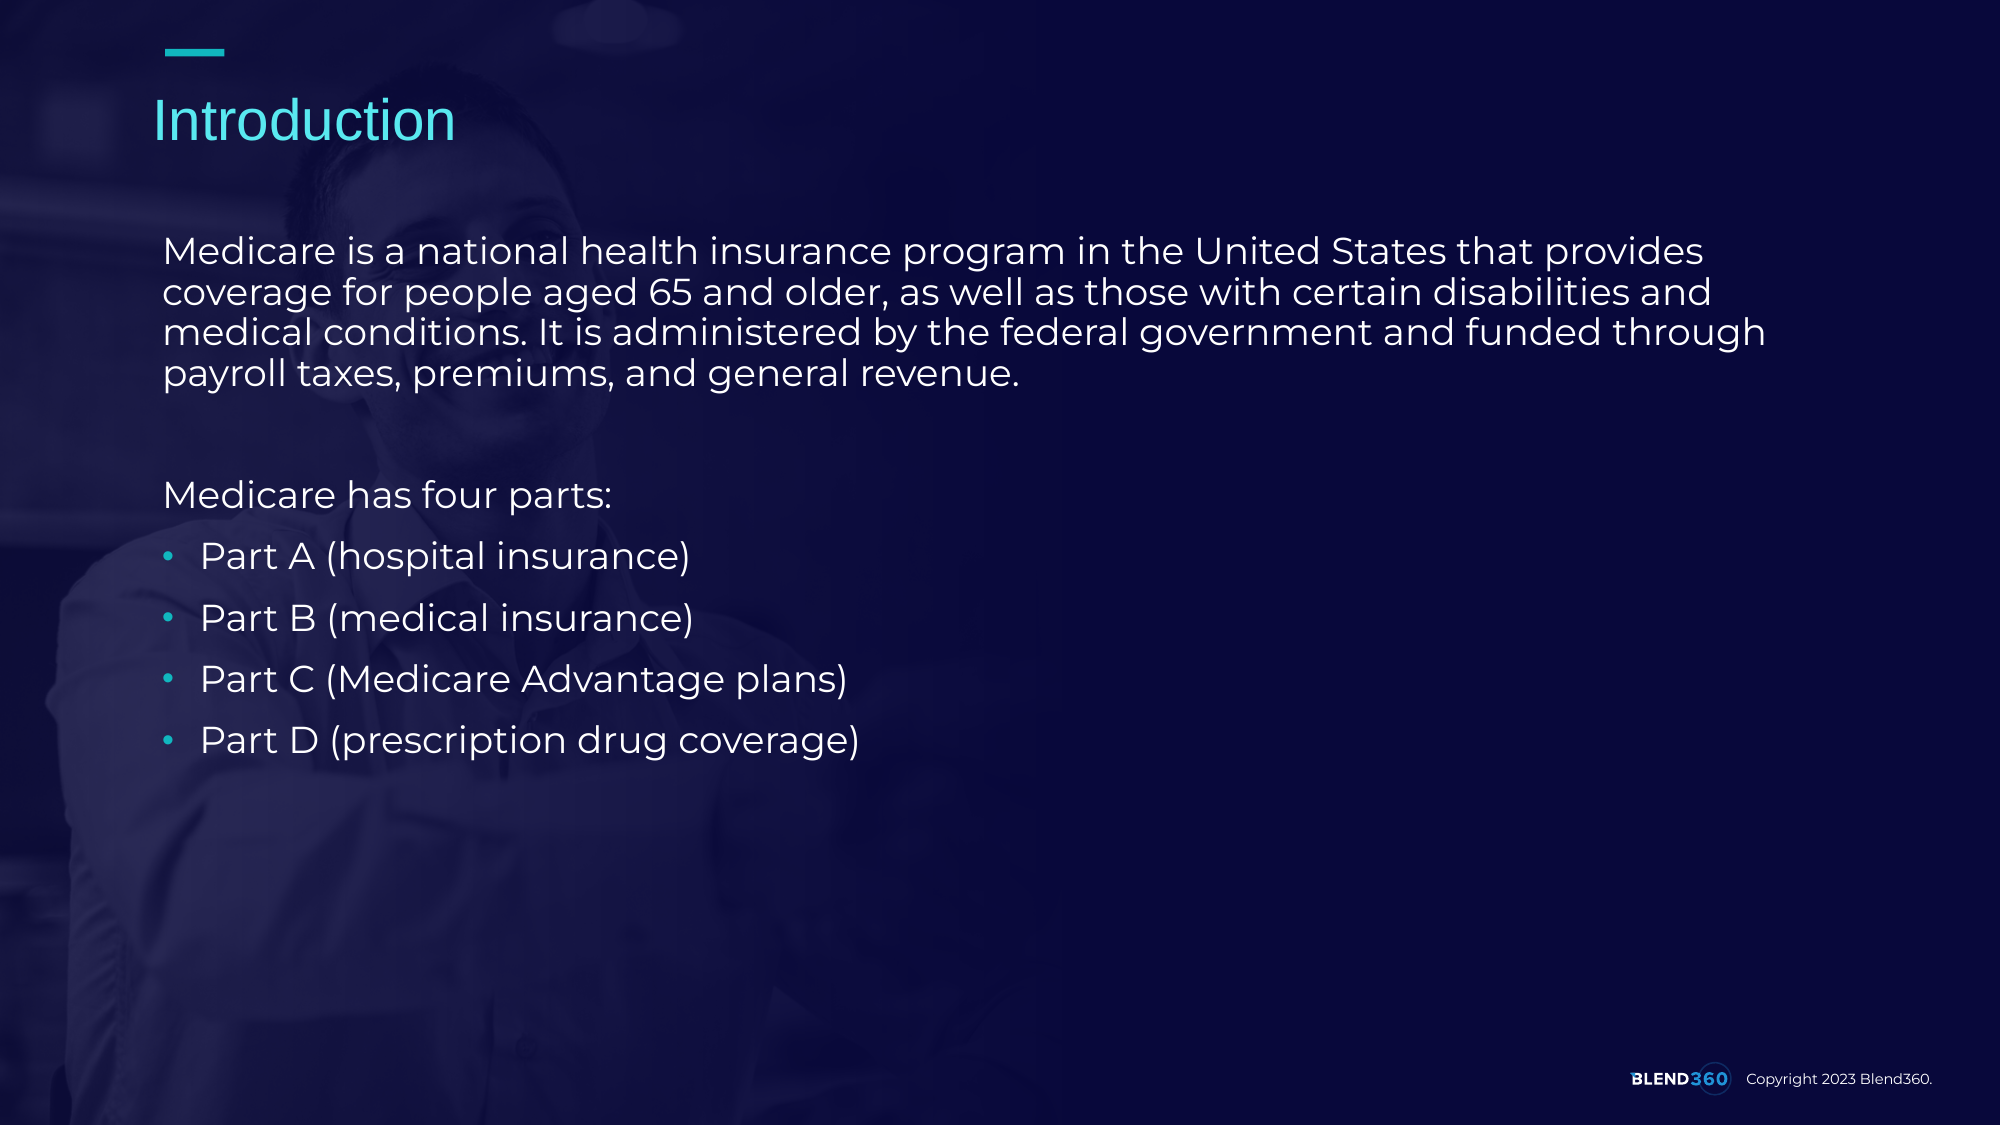

# Introduction
Medicare is a national health insurance program in the United States that provides coverage for people aged 65 and older, as well as those with certain disabilities and medical conditions. It is administered by the federal government and funded through payroll taxes, premiums, and general revenue.

Medicare has four parts:
Part A (hospital insurance)
Part B (medical insurance)
Part C (Medicare Advantage plans)
Part D (prescription drug coverage)